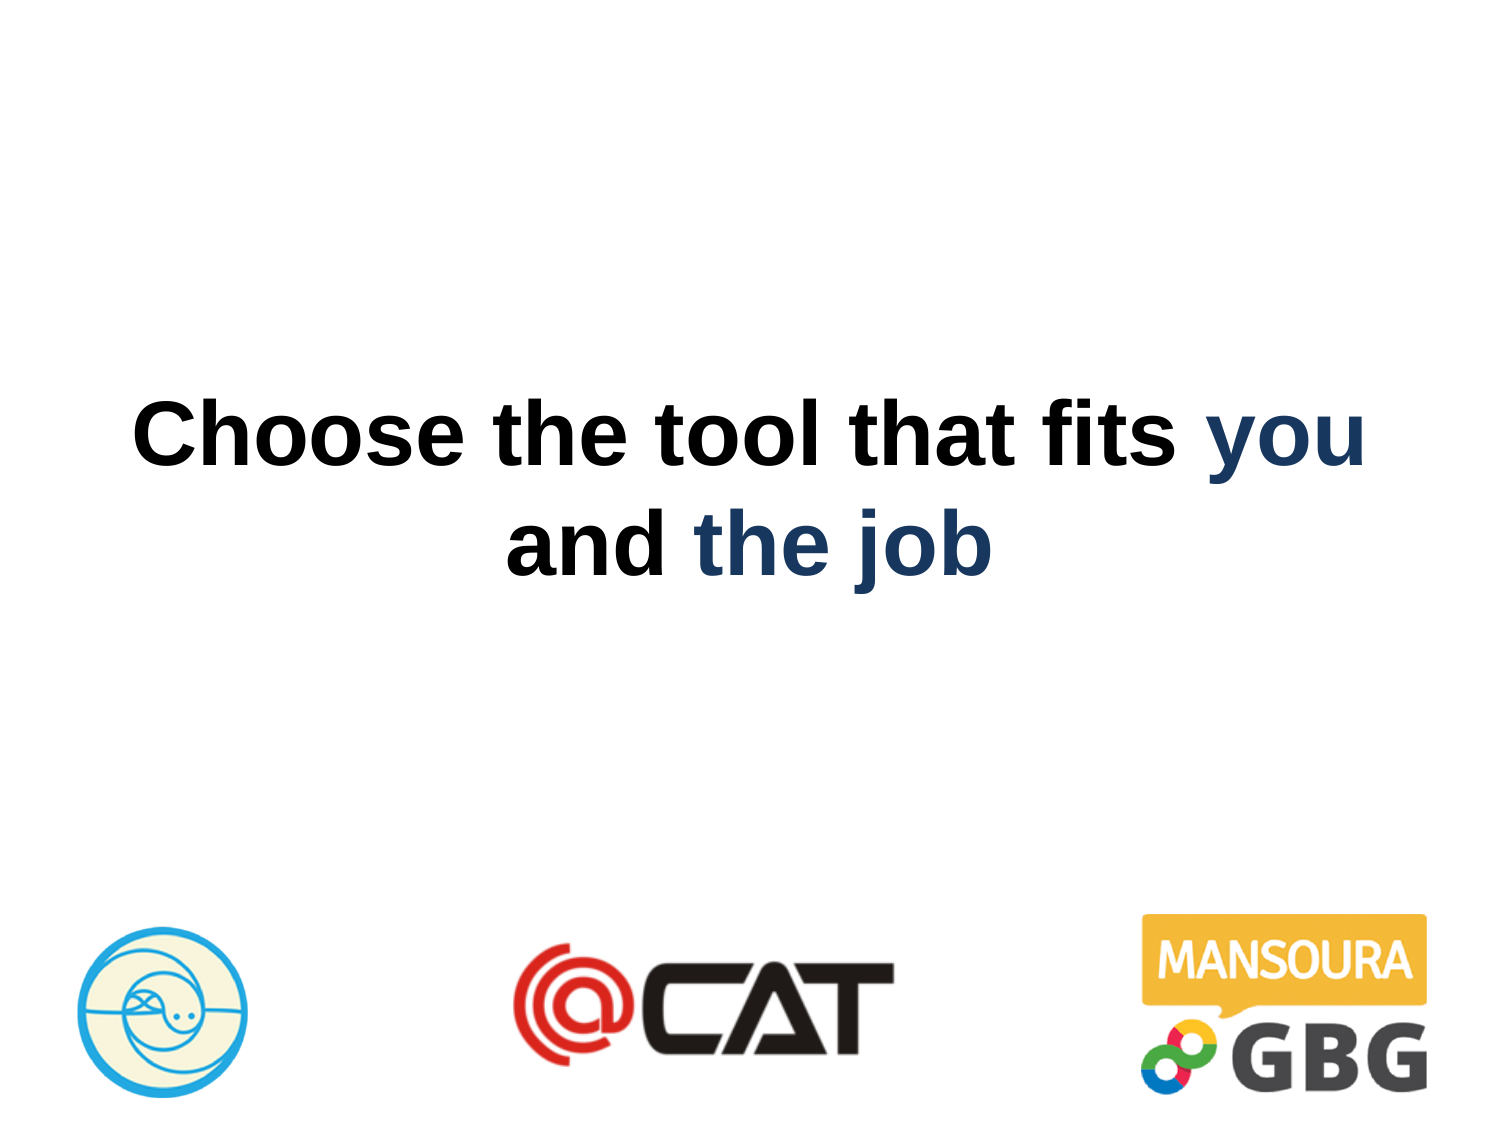

# Choose the tool that fits you and the job